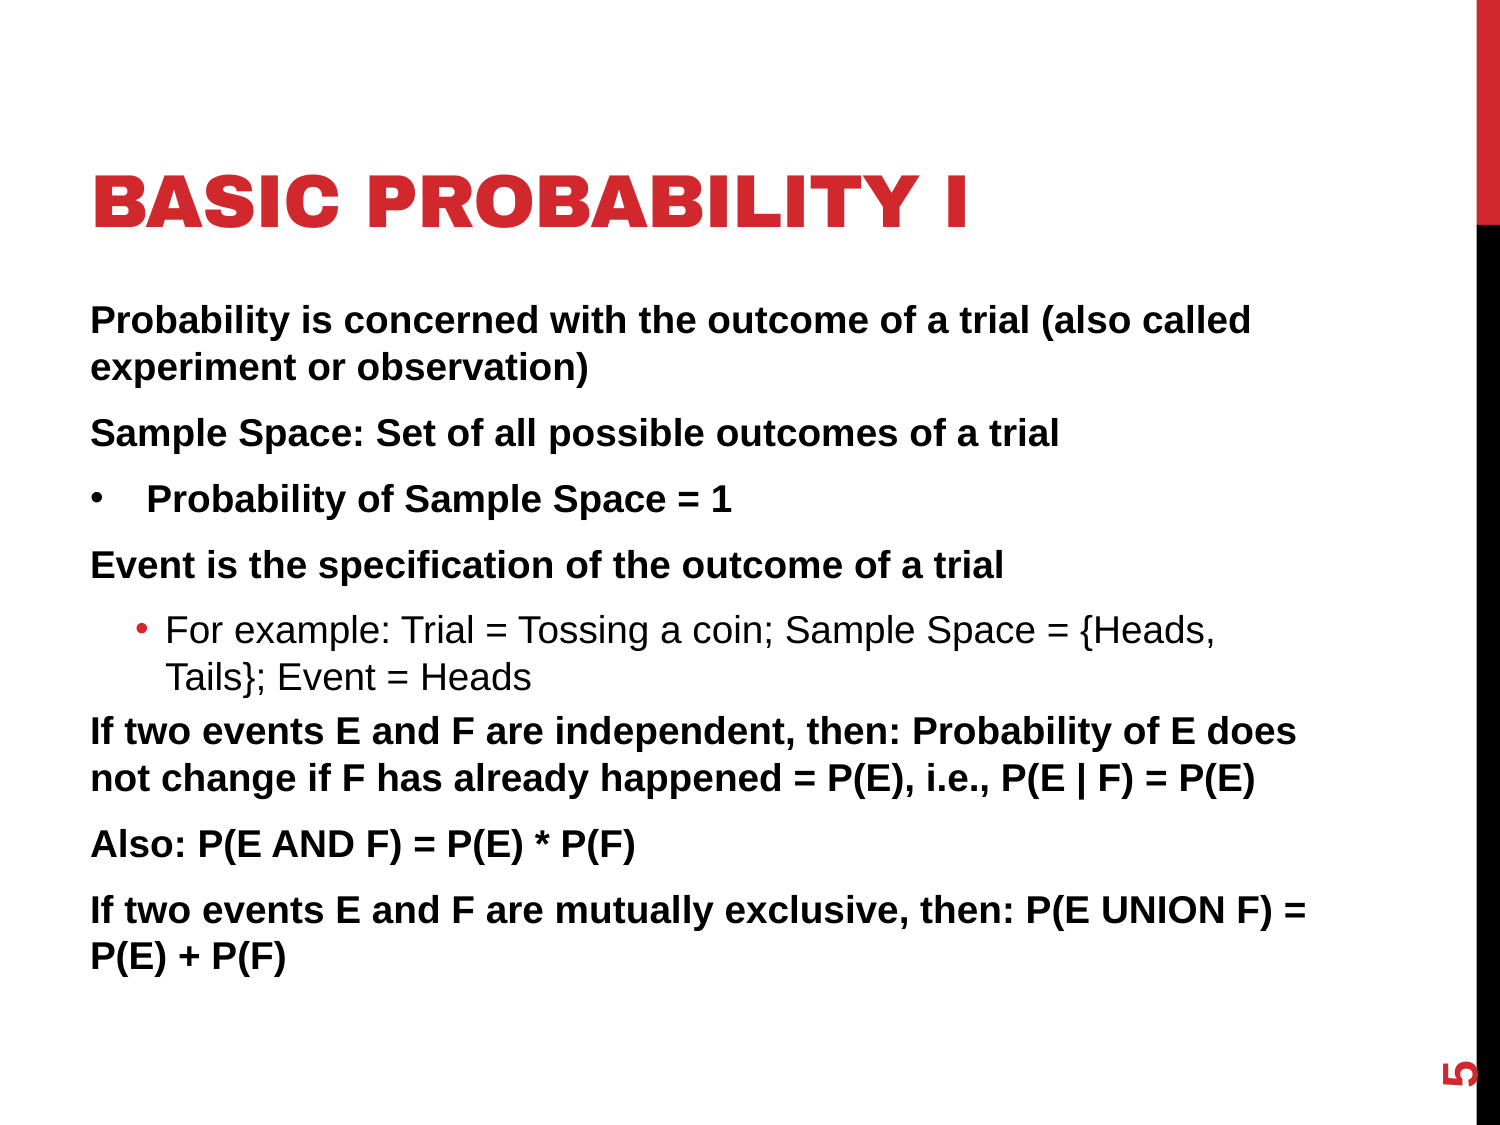

# Basic Probability I
Probability is concerned with the outcome of a trial (also called experiment or observation)
Sample Space: Set of all possible outcomes of a trial
Probability of Sample Space = 1
Event is the specification of the outcome of a trial
For example: Trial = Tossing a coin; Sample Space = {Heads, Tails}; Event = Heads
If two events E and F are independent, then: Probability of E does not change if F has already happened = P(E), i.e., P(E | F) = P(E)
Also: P(E AND F) = P(E) * P(F)
If two events E and F are mutually exclusive, then: P(E UNION F) = P(E) + P(F)
5